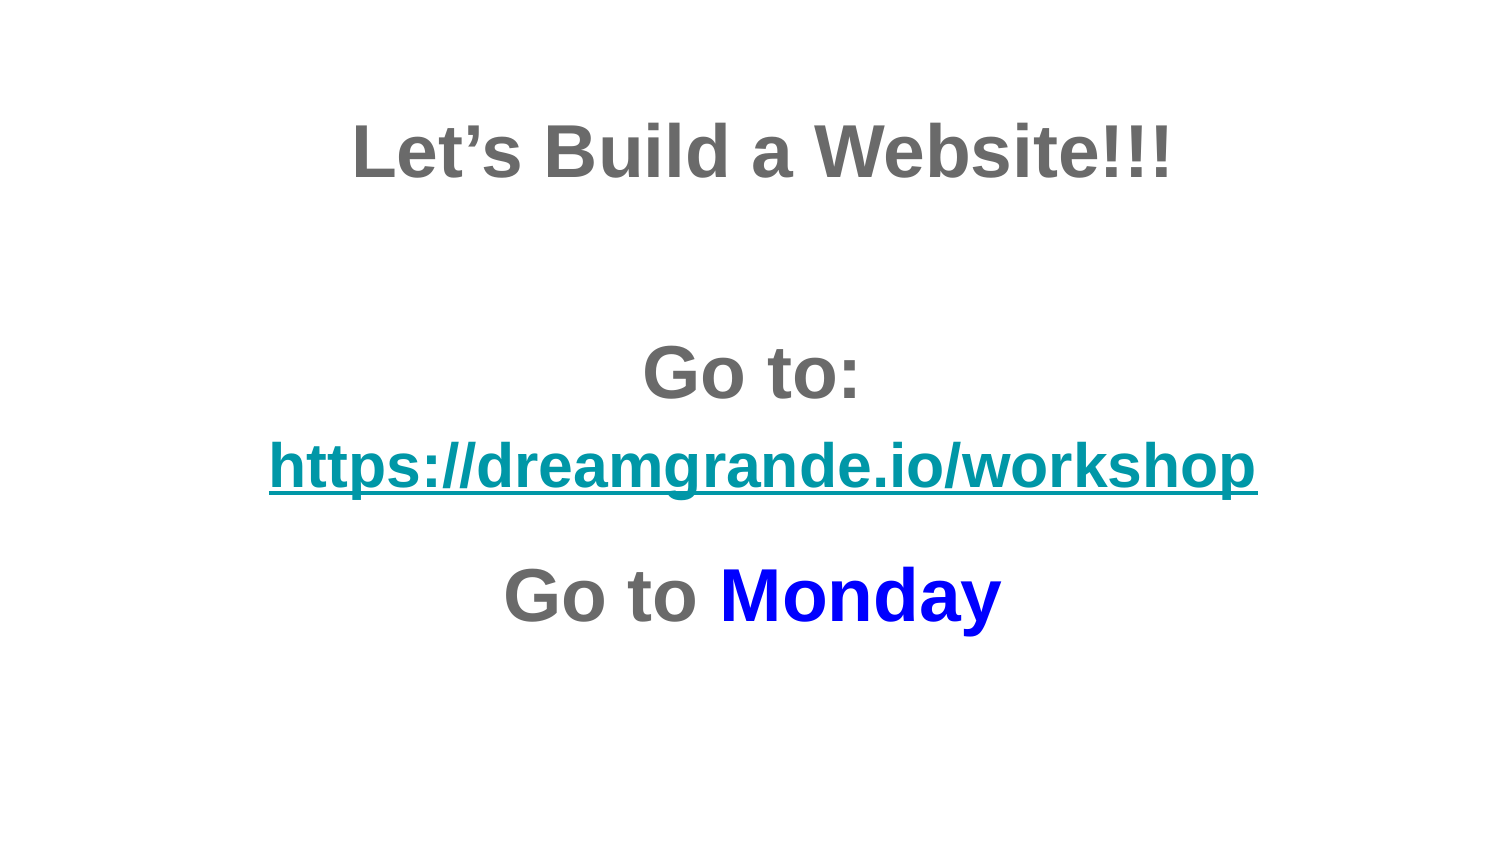

Let’s Build a Website!!!

Go to: https://dreamgrande.io/workshop
Go to Monday